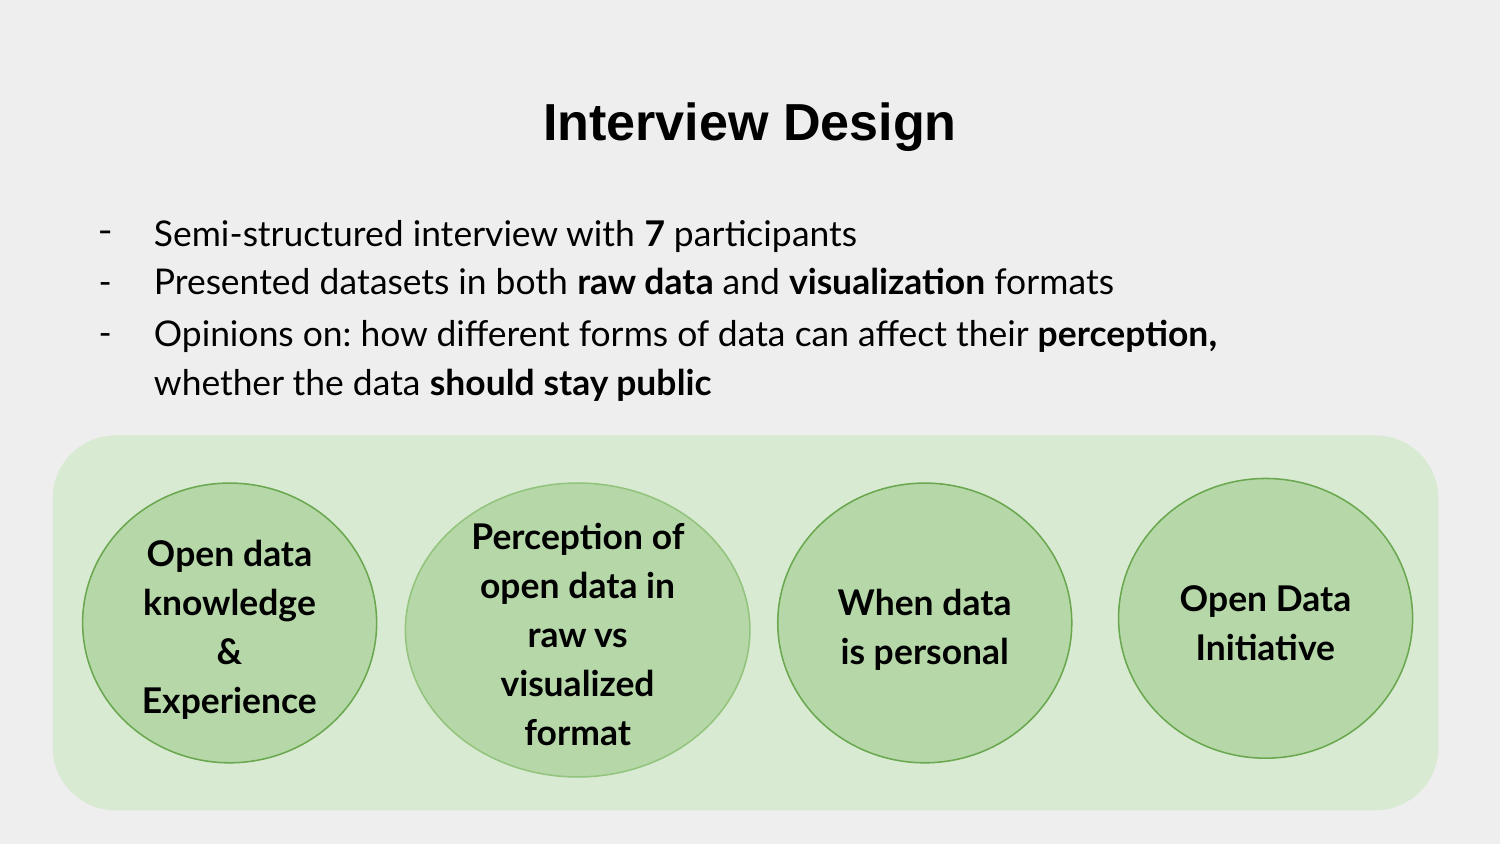

# Interview Design
Semi-structured interview with 7 participants
Presented datasets in both raw data and visualization formats
Opinions on: how different forms of data can affect their perception, whether the data should stay public

Perception of open data in raw vs visualized format
Open data knowledge
Open Data Initiative
Open data knowledge & Experience
Perception of open data in raw vs visualized format
When data is personal